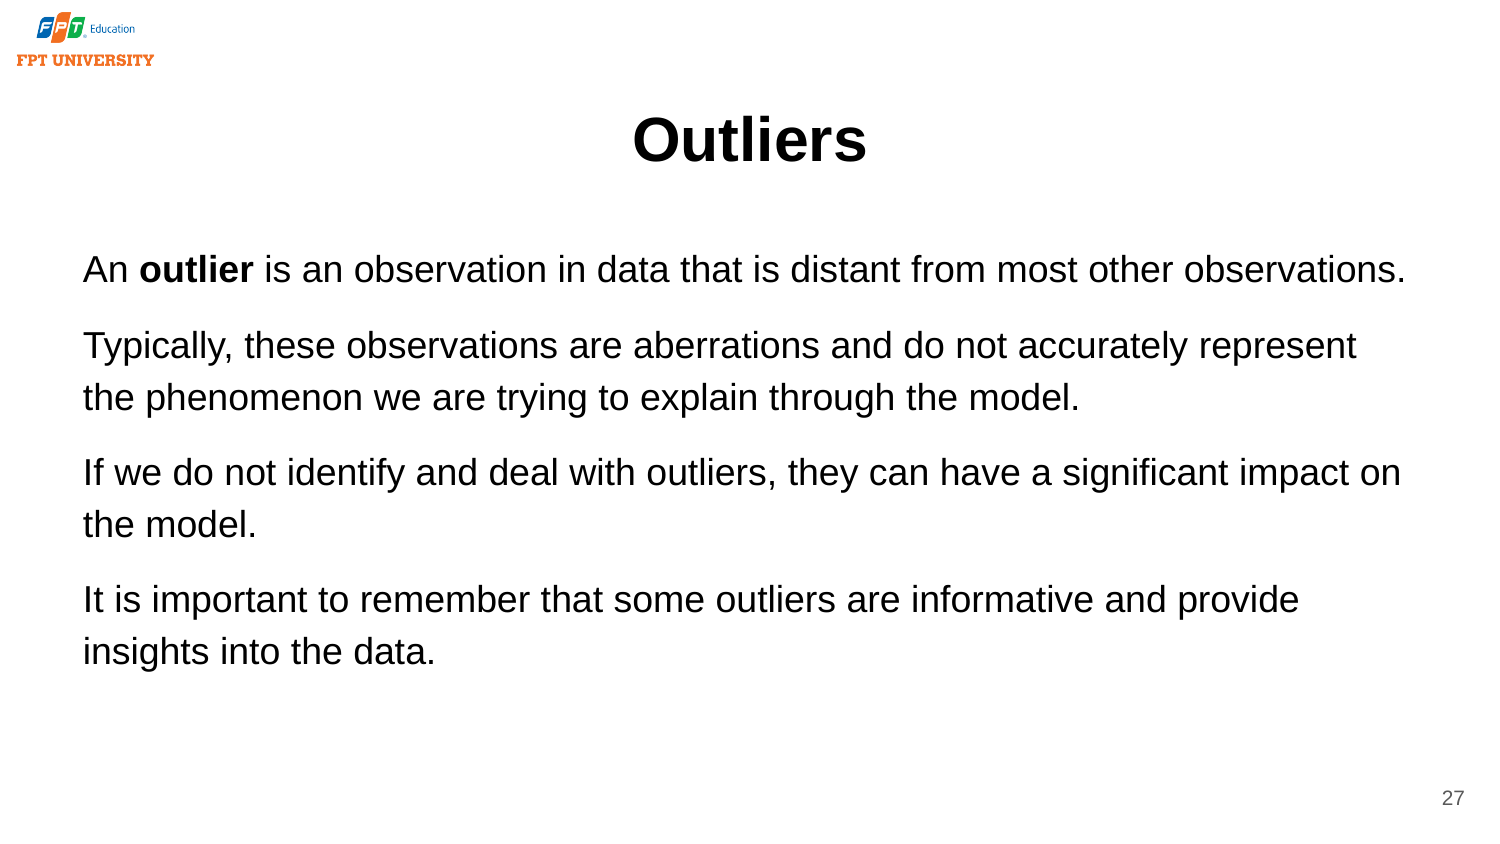

# Outliers
An outlier is an observation in data that is distant from most other observations.

Typically, these observations are aberrations and do not accurately represent the phenomenon we are trying to explain through the model.

If we do not identify and deal with outliers, they can have a significant impact on the model.

It is important to remember that some outliers are informative and provide insights into the data.
27